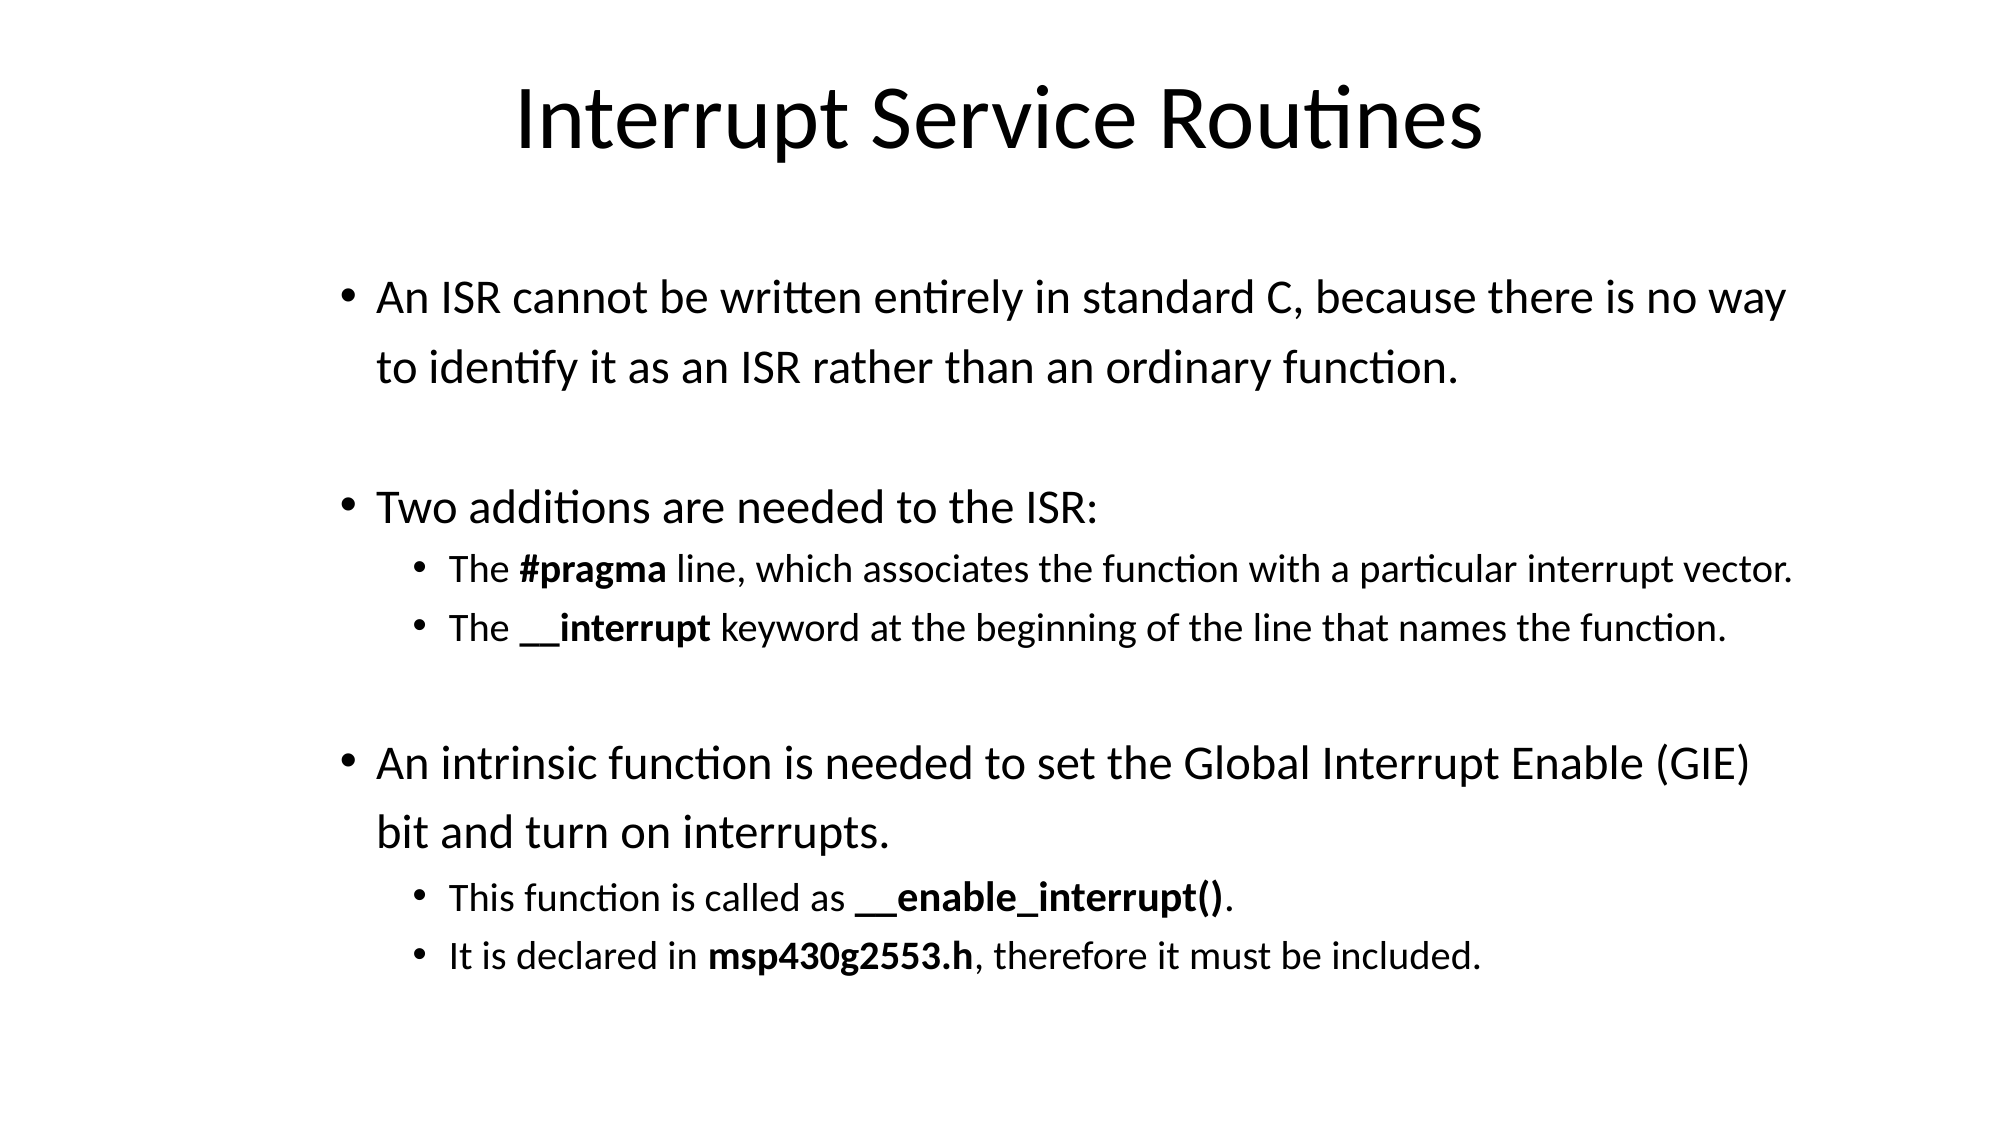

# Interrupt Service Routines
An ISR cannot be written entirely in standard C, because there is no way to identify it as an ISR rather than an ordinary function.

Two additions are needed to the ISR:
The #pragma line, which associates the function with a particular interrupt vector.
The __interrupt keyword at the beginning of the line that names the function.

An intrinsic function is needed to set the Global Interrupt Enable (GIE) bit and turn on interrupts.
This function is called as __enable_interrupt().
It is declared in msp430g2553.h, therefore it must be included.